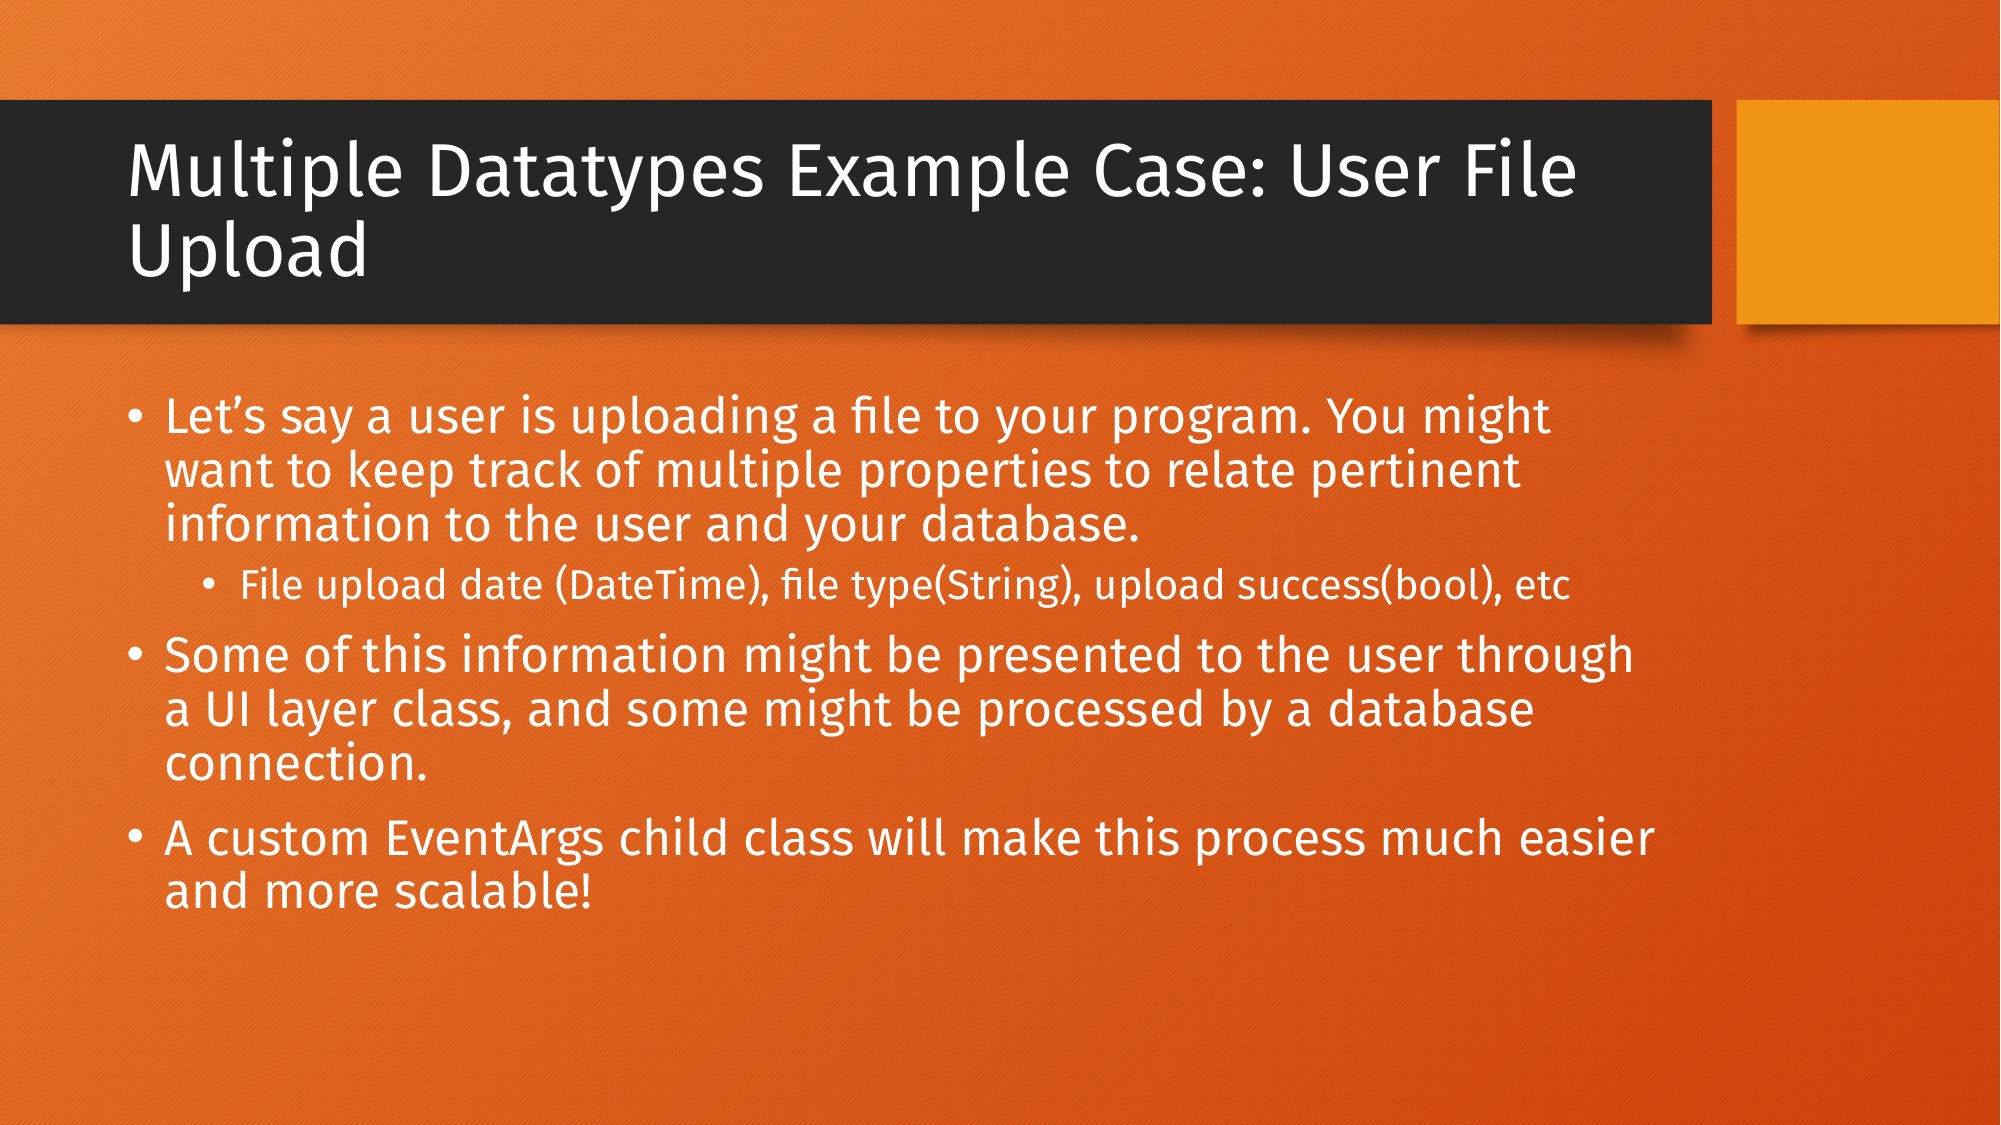

# Multiple Datatypes Example Case: User File Upload
Let’s say a user is uploading a file to your program. You might want to keep track of multiple properties to relate pertinent information to the user and your database.
File upload date (DateTime), file type(String), upload success(bool), etc
Some of this information might be presented to the user through a UI layer class, and some might be processed by a database connection.
A custom EventArgs child class will make this process much easier and more scalable!